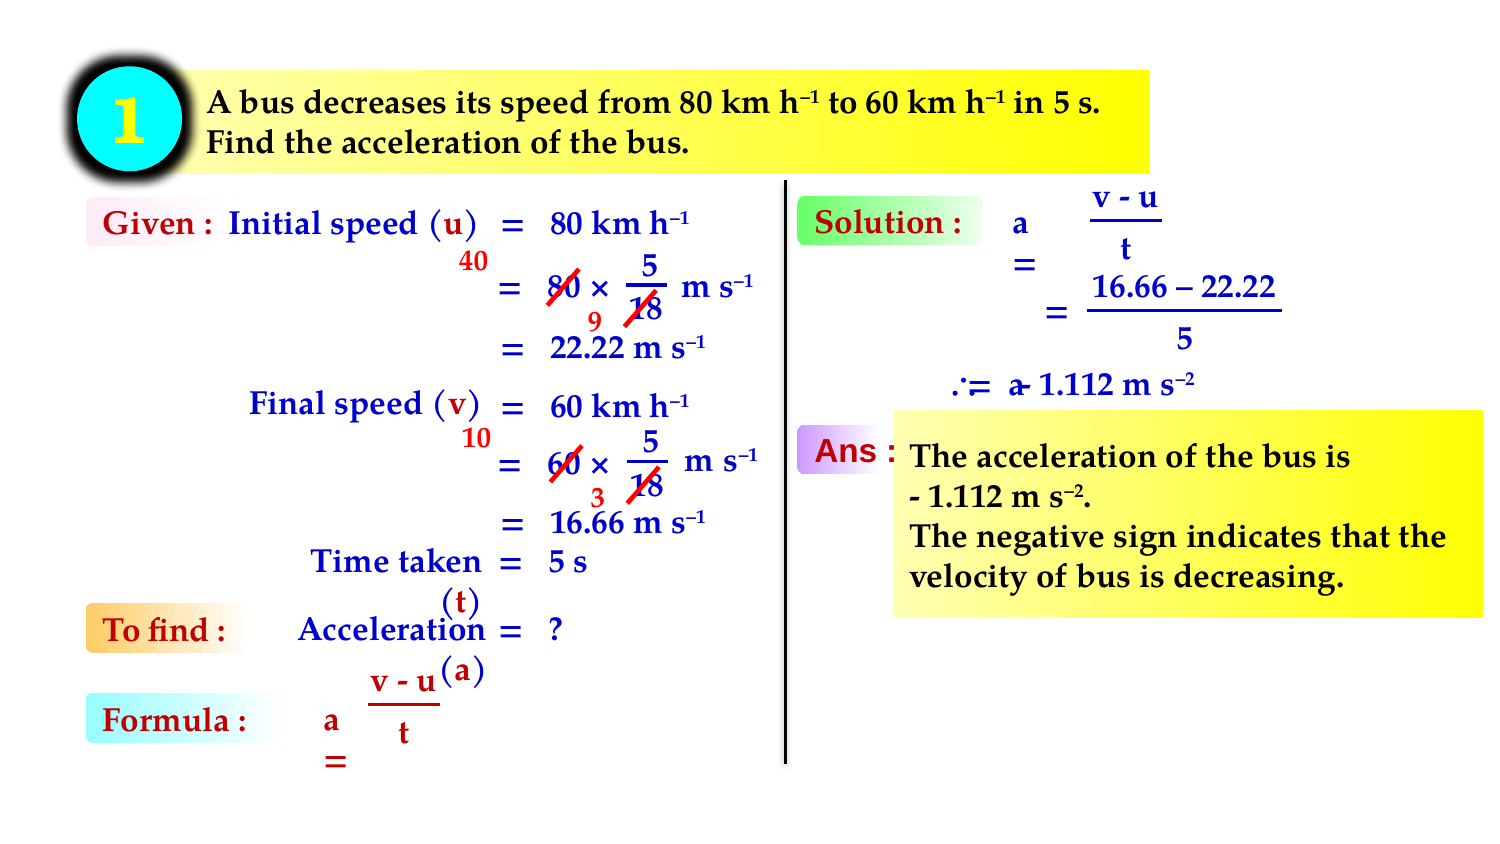

A bus decreases its speed from 80 km h–1 to 60 km h–1 in 5 s. Find the acceleration of the bus.

1
v - u
t
a  =
Initial speed (u)
=   80 km h–1
Solution :
Given :
40
5
18
16.66 – 22.22
5
=   80 ×
m s–1
=
9
=   22.22 m s–1
∴
a
- 1.112 m s–2
=
Final speed (v)
=   60 km h–1
10
The acceleration of the bus is
- 1.112 m s–2.
The negative sign indicates that the velocity of bus is decreasing.
5
18
Ans :
m s–1
=   60 ×
3
=   16.66 m s–1
Time taken (t)
=   5 s
Acceleration (a)
=   ?
To find :
v - u
t
a  =
Formula :